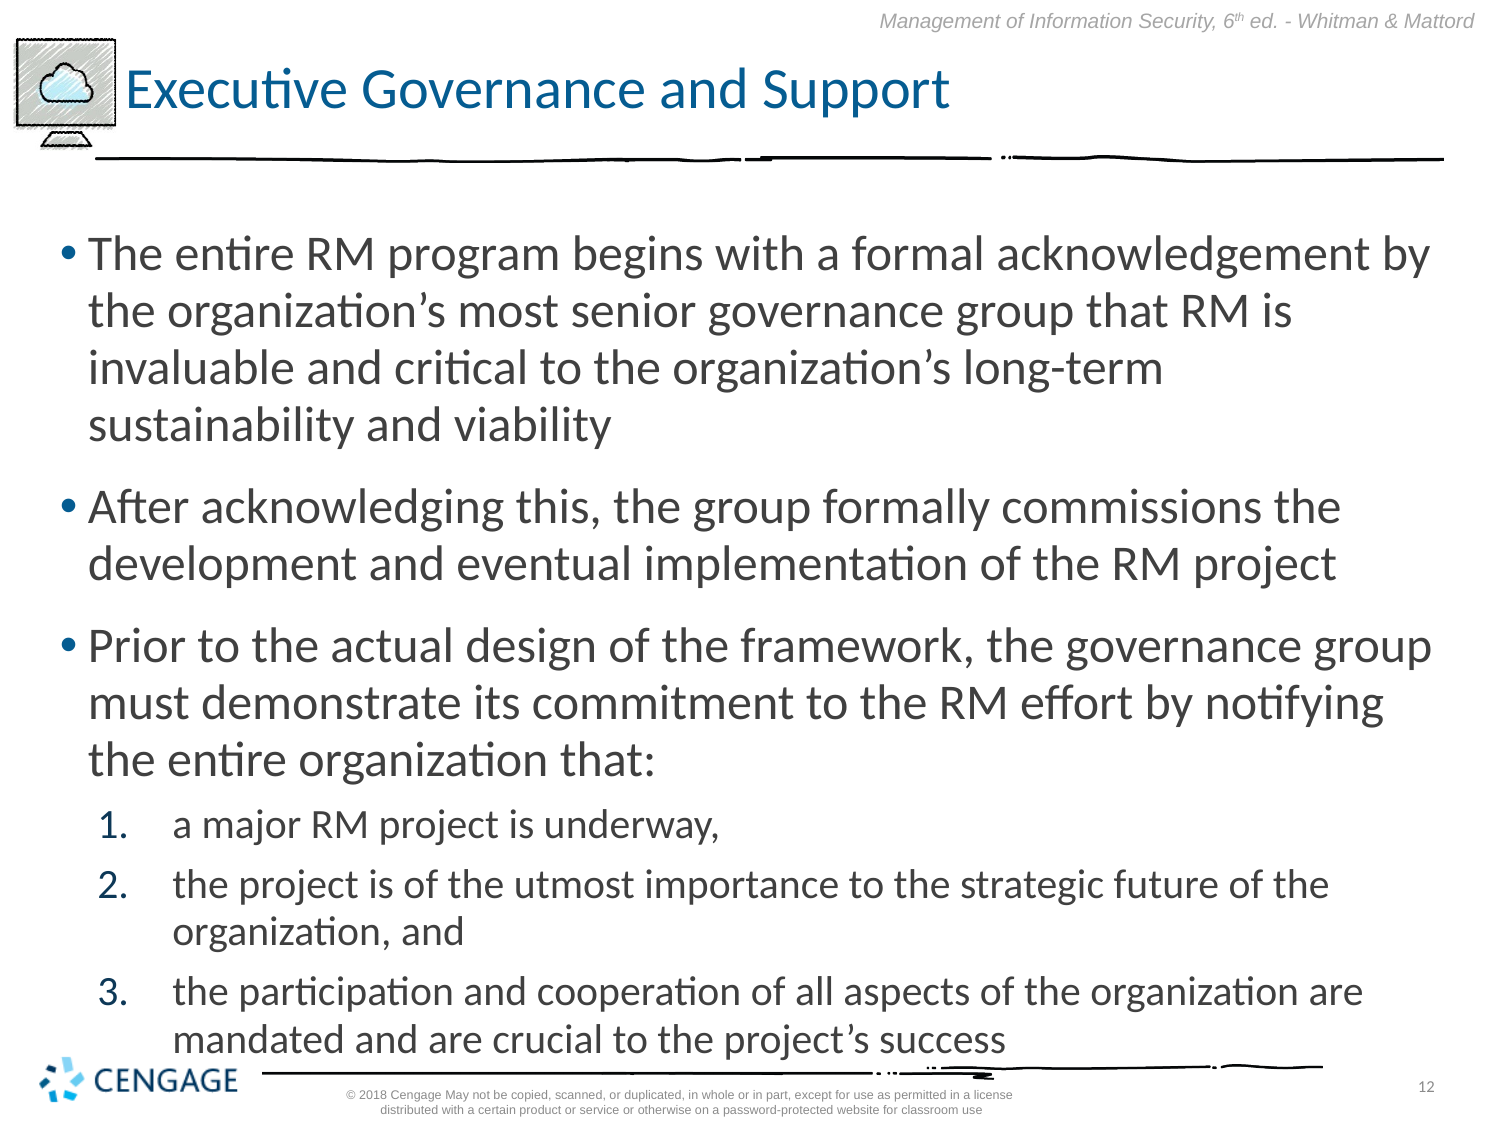

# Executive Governance and Support
The entire RM program begins with a formal acknowledgement by the organization’s most senior governance group that RM is invaluable and critical to the organization’s long-term sustainability and viability
After acknowledging this, the group formally commissions the development and eventual implementation of the RM project
Prior to the actual design of the framework, the governance group must demonstrate its commitment to the RM effort by notifying the entire organization that:
a major RM project is underway,
the project is of the utmost importance to the strategic future of the organization, and
the participation and cooperation of all aspects of the organization are mandated and are crucial to the project’s success